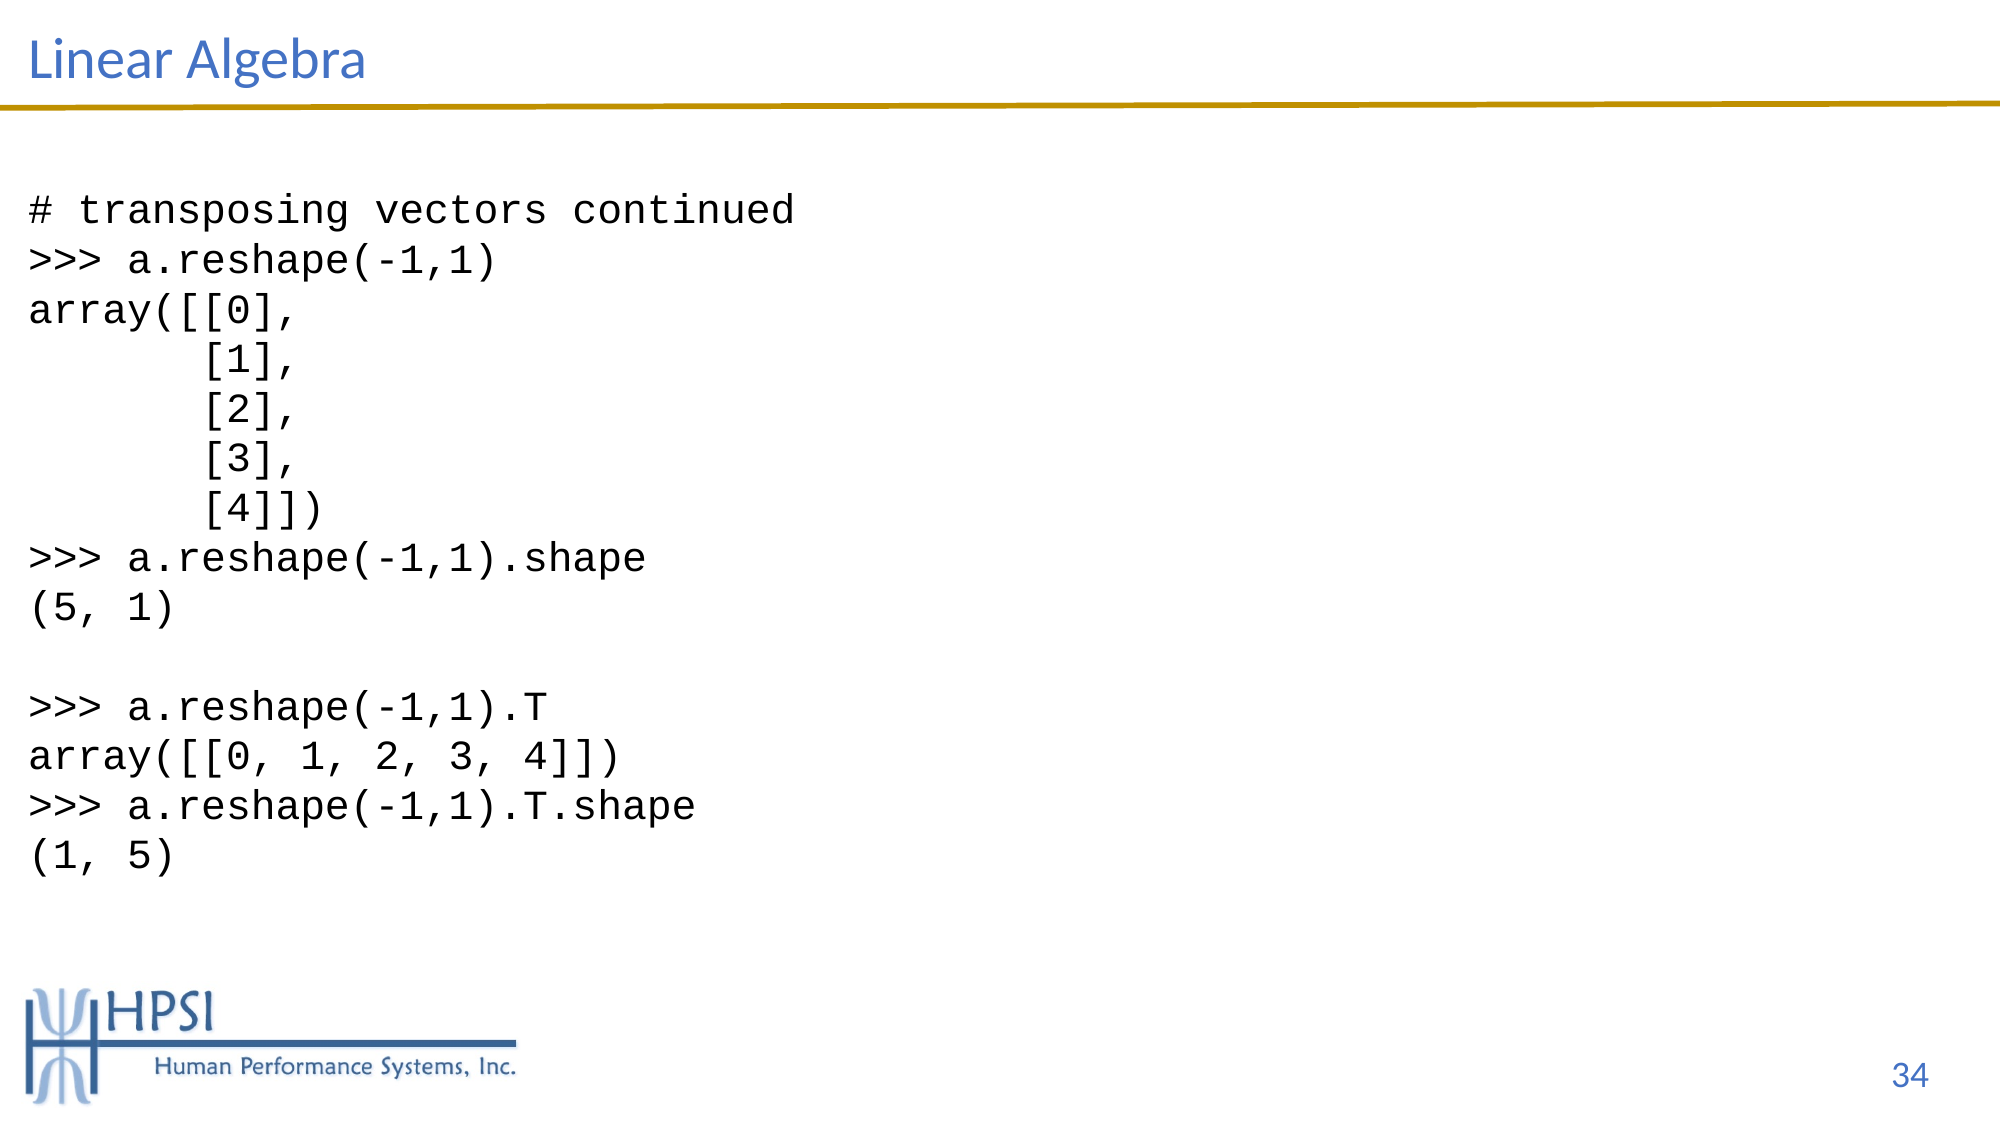

# Linear Algebra
# transposing vectors continued
>>> a.reshape(-1,1)
array([[0],
       [1],
       [2],
       [3],
       [4]])
>>> a.reshape(-1,1).shape
(5, 1)

>>> a.reshape(-1,1).T
array([[0, 1, 2, 3, 4]])
>>> a.reshape(-1,1).T.shape
(1, 5)
34